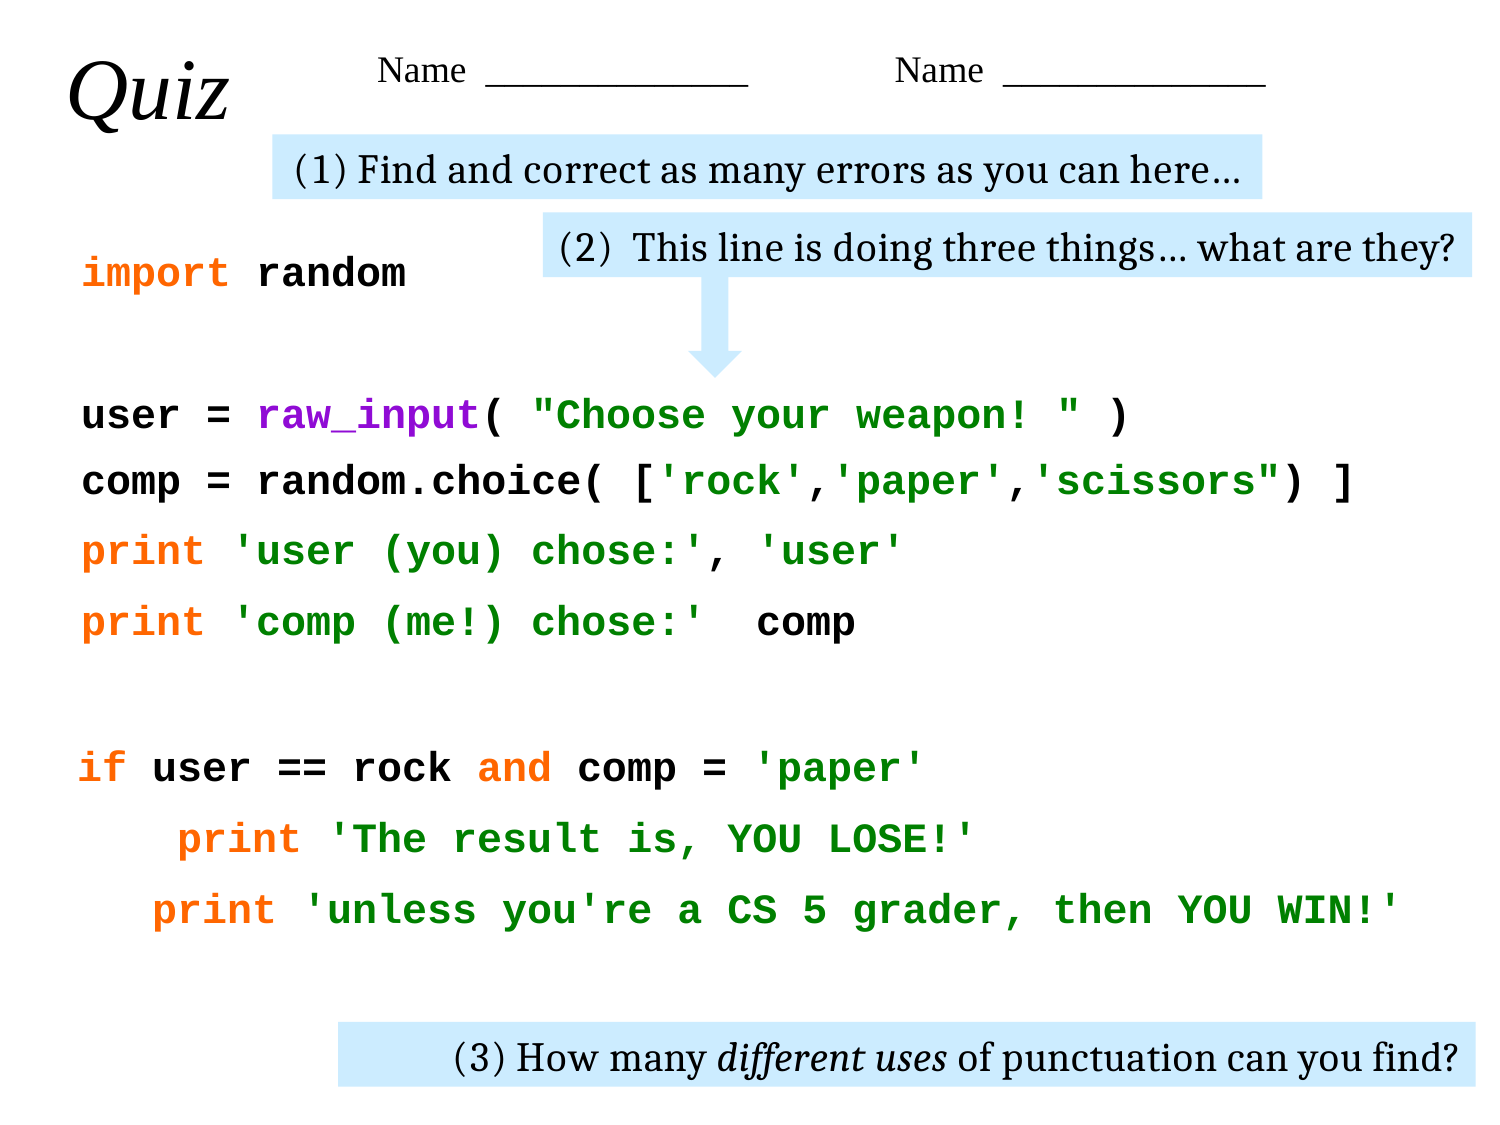

Quiz
Name  ______________
Name  ______________
(1) Find and correct as many errors as you can here…
(2)  This line is doing three things… what are they?
import random

user = raw_input( "Choose your weapon! " )
comp = random.choice( ['rock','paper','scissors") ]
print 'user (you) chose:', 'user'
print 'comp (me!) chose:'  comp
if user == rock and comp = 'paper'
    print 'The result is, YOU LOSE!'
   print 'unless you're a CS 5 grader, then YOU WIN!'
(3) How many different uses of punctuation can you find?